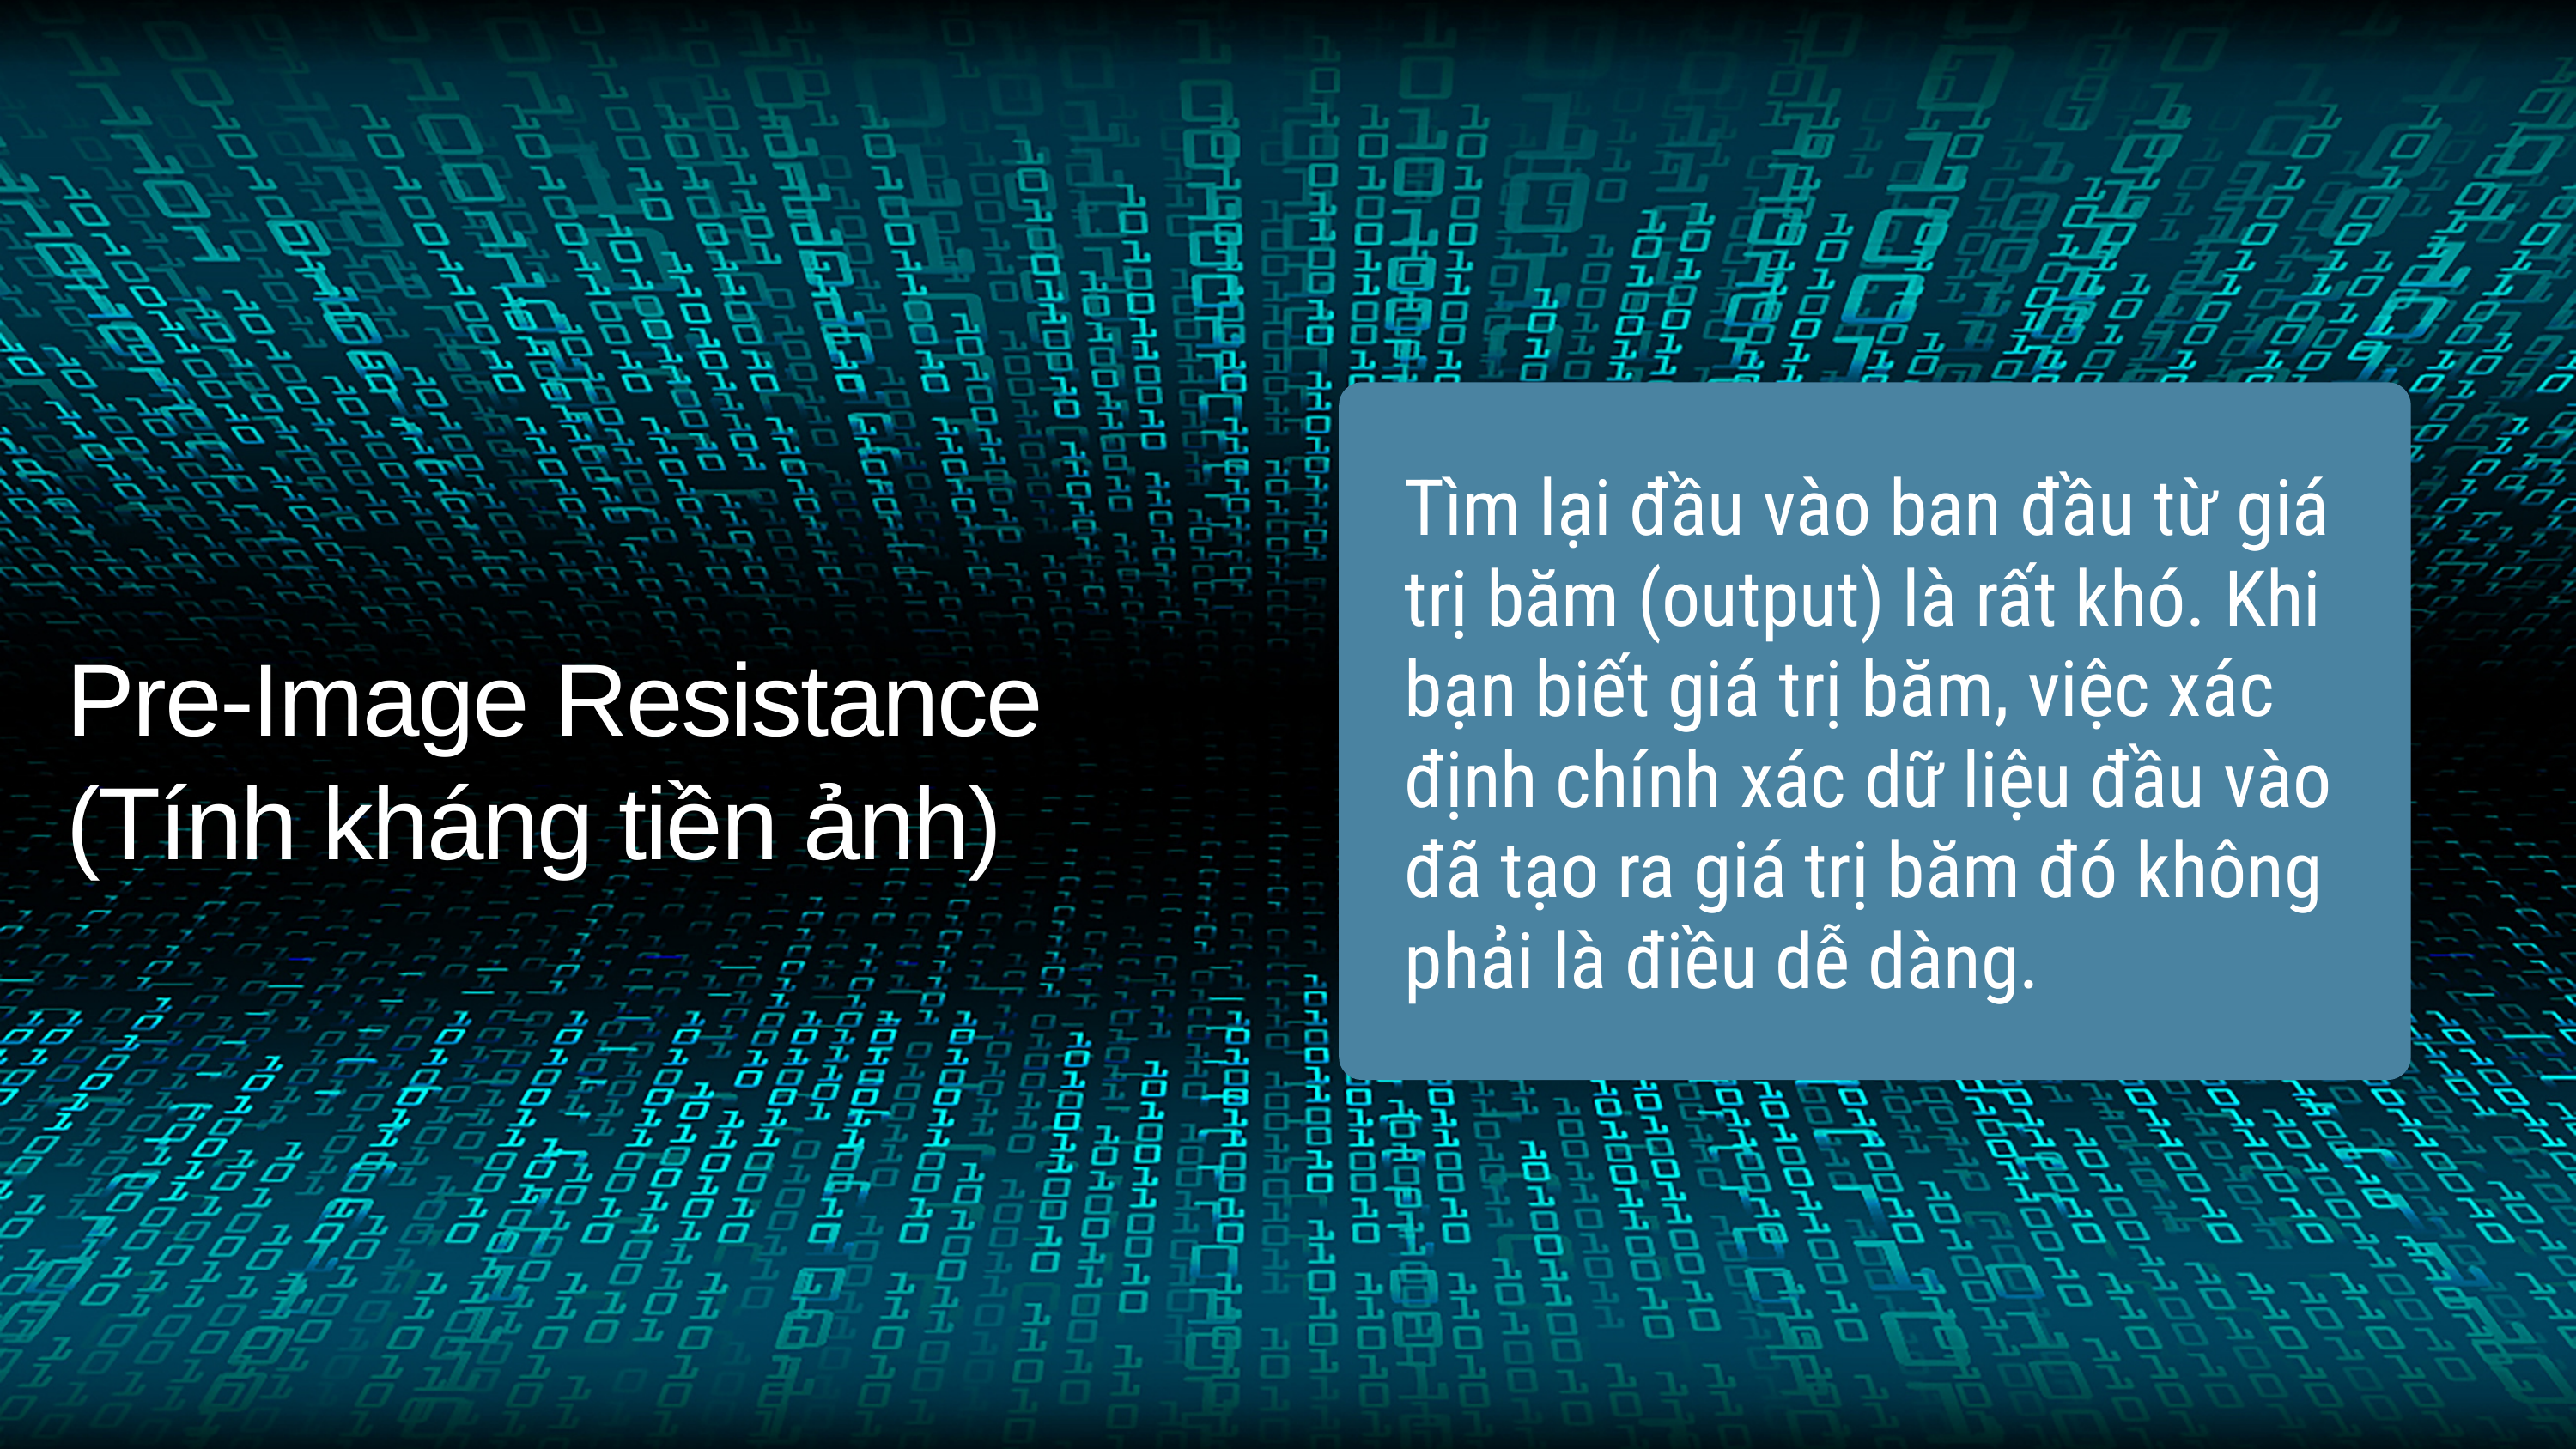

Tìm lại đầu vào ban đầu từ giá trị băm (output) là rất khó. Khi bạn biết giá trị băm, việc xác định chính xác dữ liệu đầu vào đã tạo ra giá trị băm đó không phải là điều dễ dàng.
Pre-Image Resistance
(Tính kháng tiền ảnh)